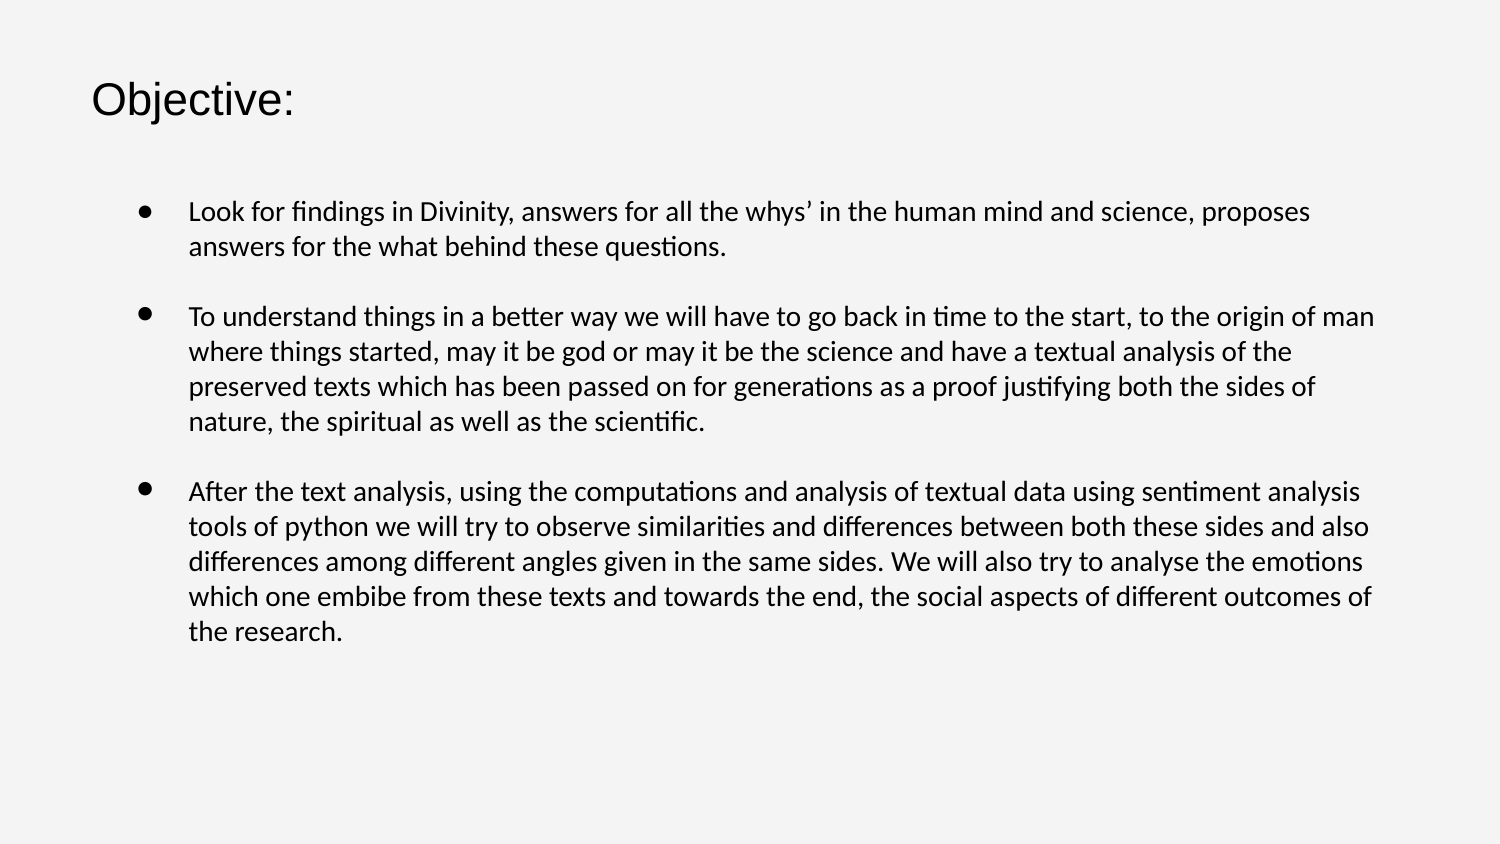

Objective:
Look for findings in Divinity, answers for all the whys’ in the human mind and science, proposes answers for the what behind these questions.
To understand things in a better way we will have to go back in time to the start, to the origin of man where things started, may it be god or may it be the science and have a textual analysis of the preserved texts which has been passed on for generations as a proof justifying both the sides of nature, the spiritual as well as the scientific.

After the text analysis, using the computations and analysis of textual data using sentiment analysis tools of python we will try to observe similarities and differences between both these sides and also differences among different angles given in the same sides. We will also try to analyse the emotions which one embibe from these texts and towards the end, the social aspects of different outcomes of the research.